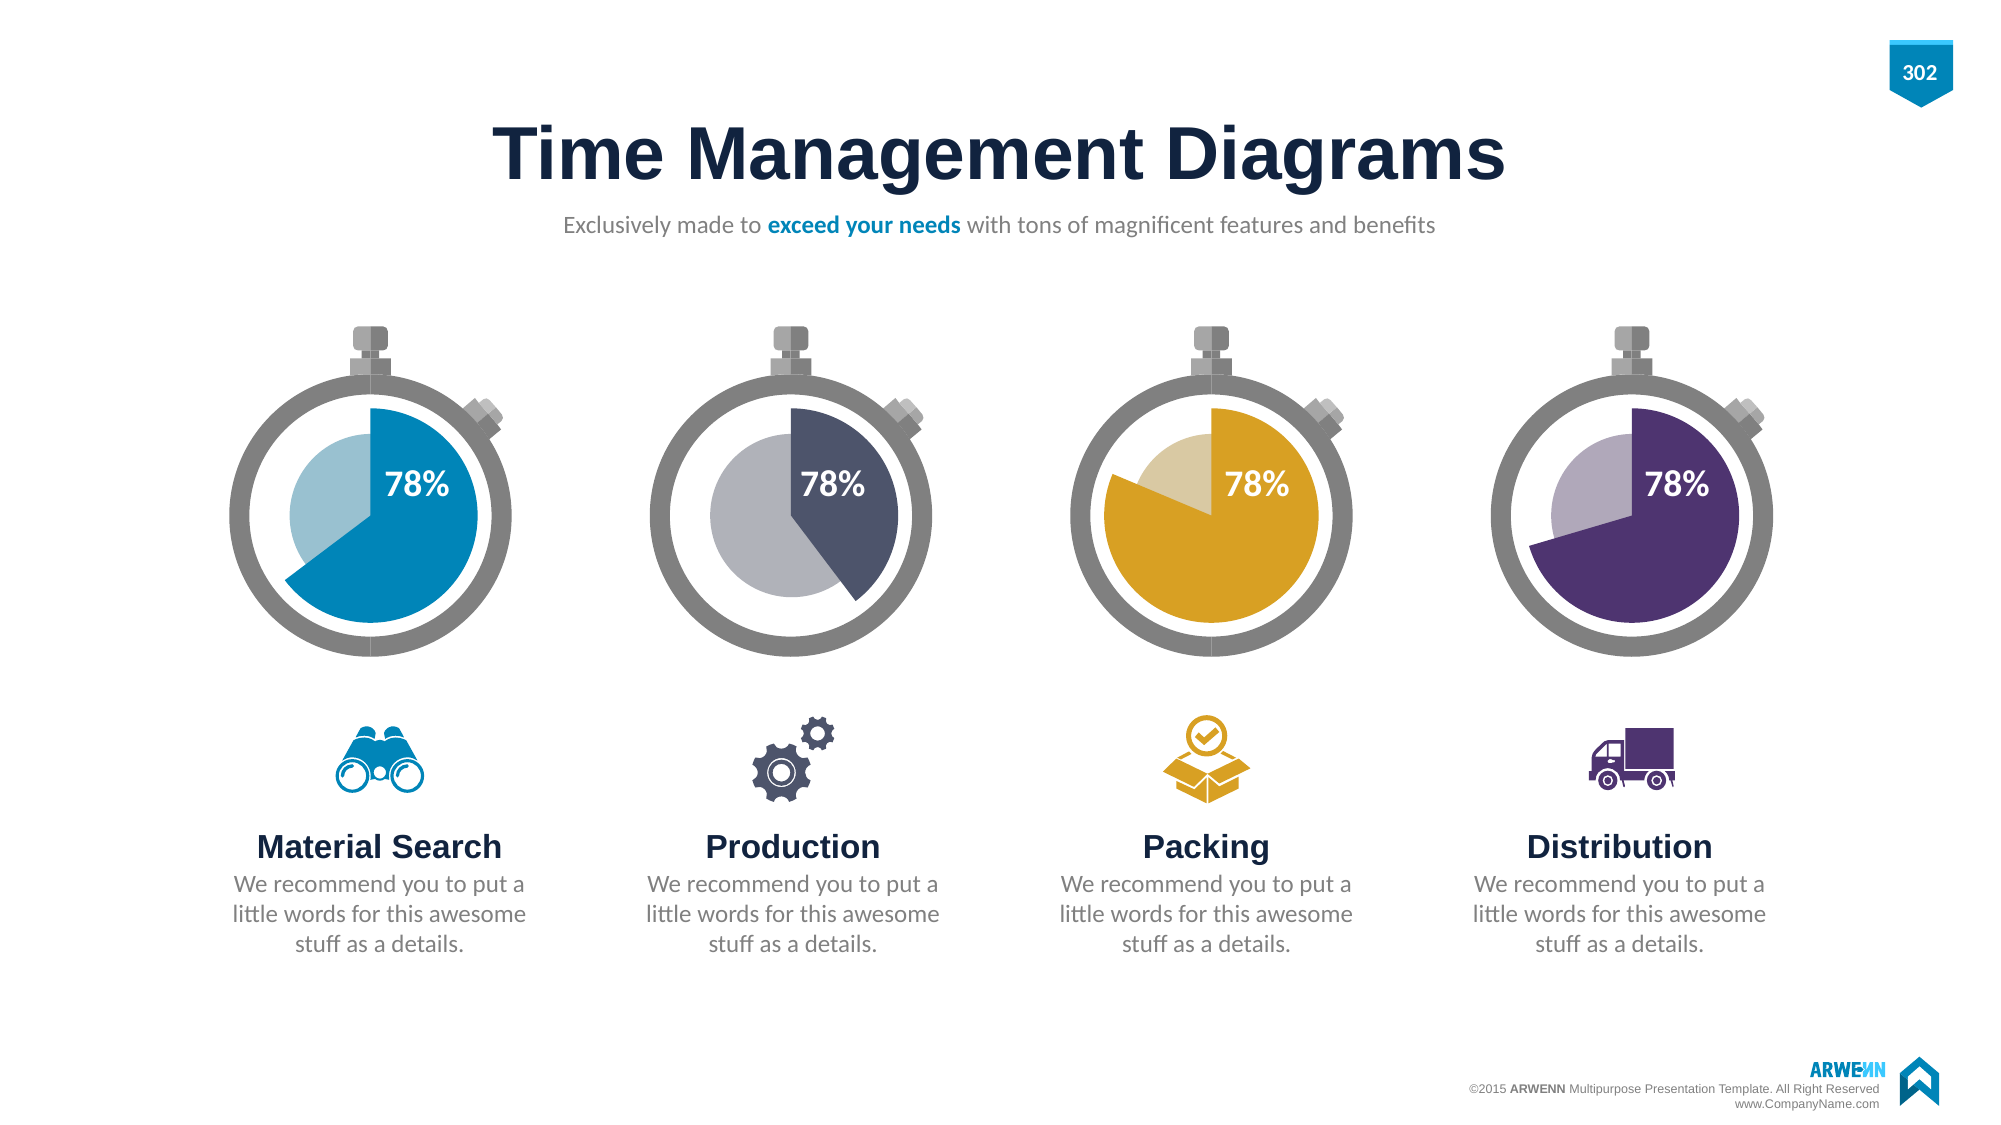

# Time Management Diagrams
Exclusively made to exceed your needs with tons of magnificent features and benefits

78%
78%
78%
78%

Material Search
Production
Packing
Distribution
We recommend you to put a little words for this awesome stuff as a details.
We recommend you to put a little words for this awesome stuff as a details.
We recommend you to put a little words for this awesome stuff as a details.
We recommend you to put a little words for this awesome stuff as a details.